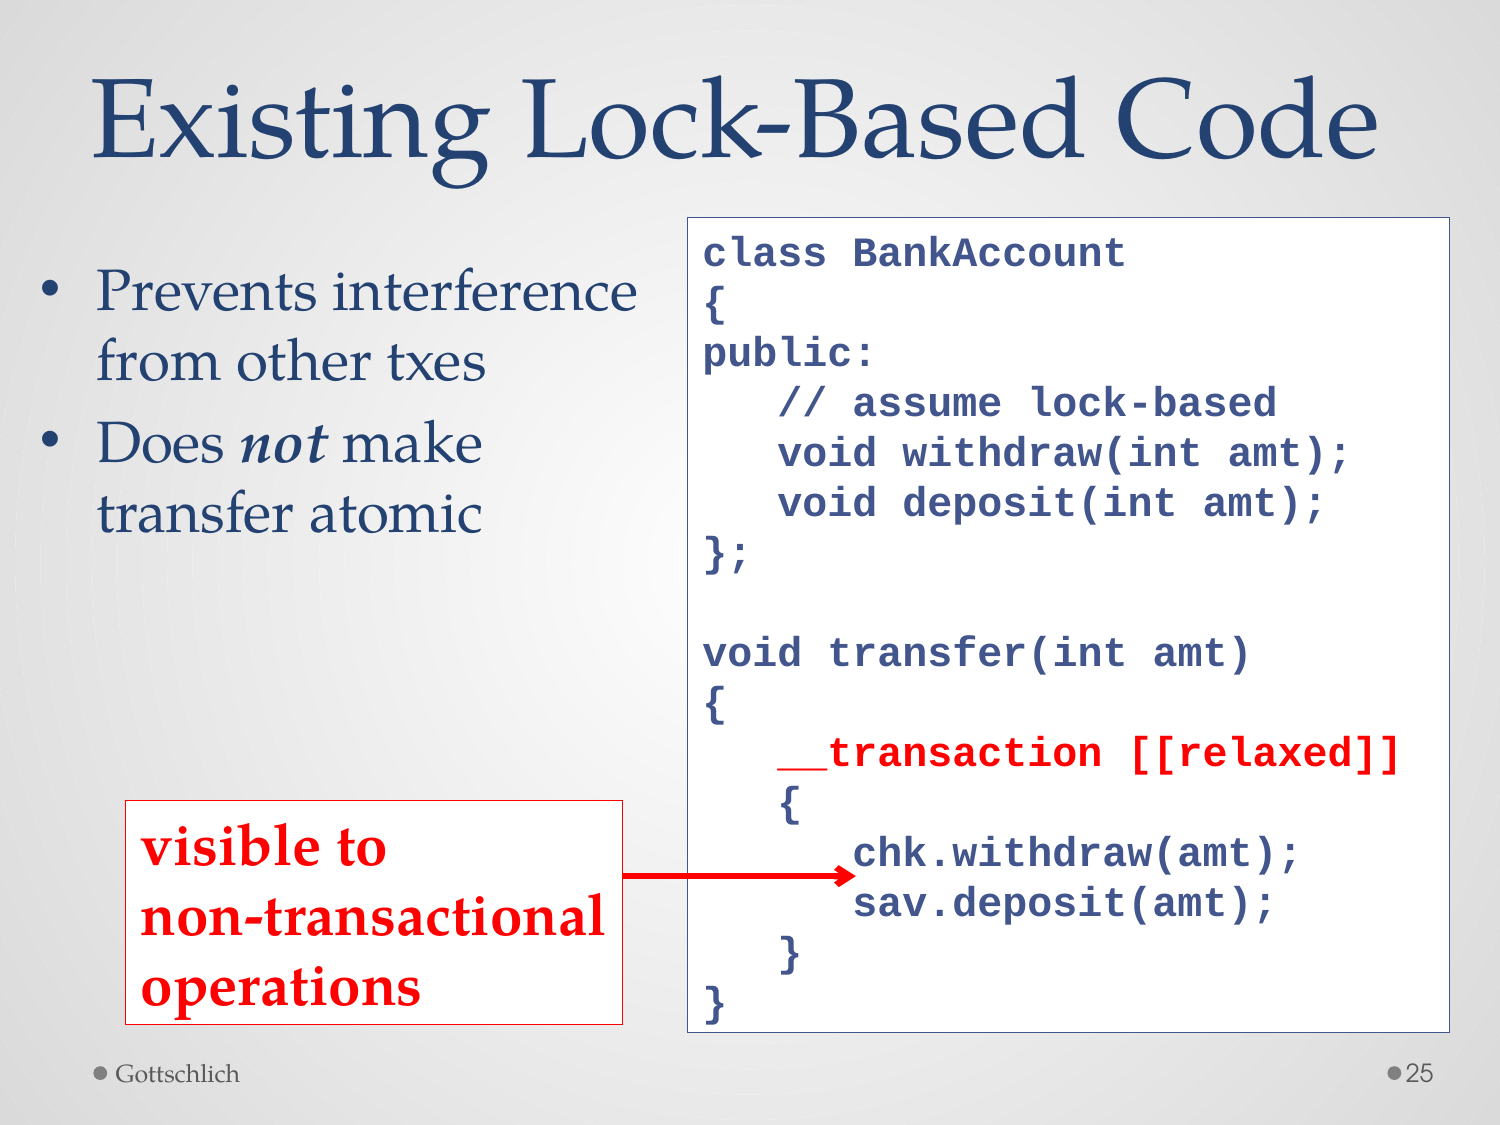

# Existing Lock-Based Code
class BankAccount
{
public:
   // assume lock-based
   void withdraw(int amt);
   void deposit(int amt);
};

void transfer(int amt)
{
   __transaction [[relaxed]]
   {
      chk.withdraw(amt);
      sav.deposit(amt);
   }
}
Prevents interference from other txes
Does not make transfer atomic
visible to
non-transactional
operations
Gottschlich
25